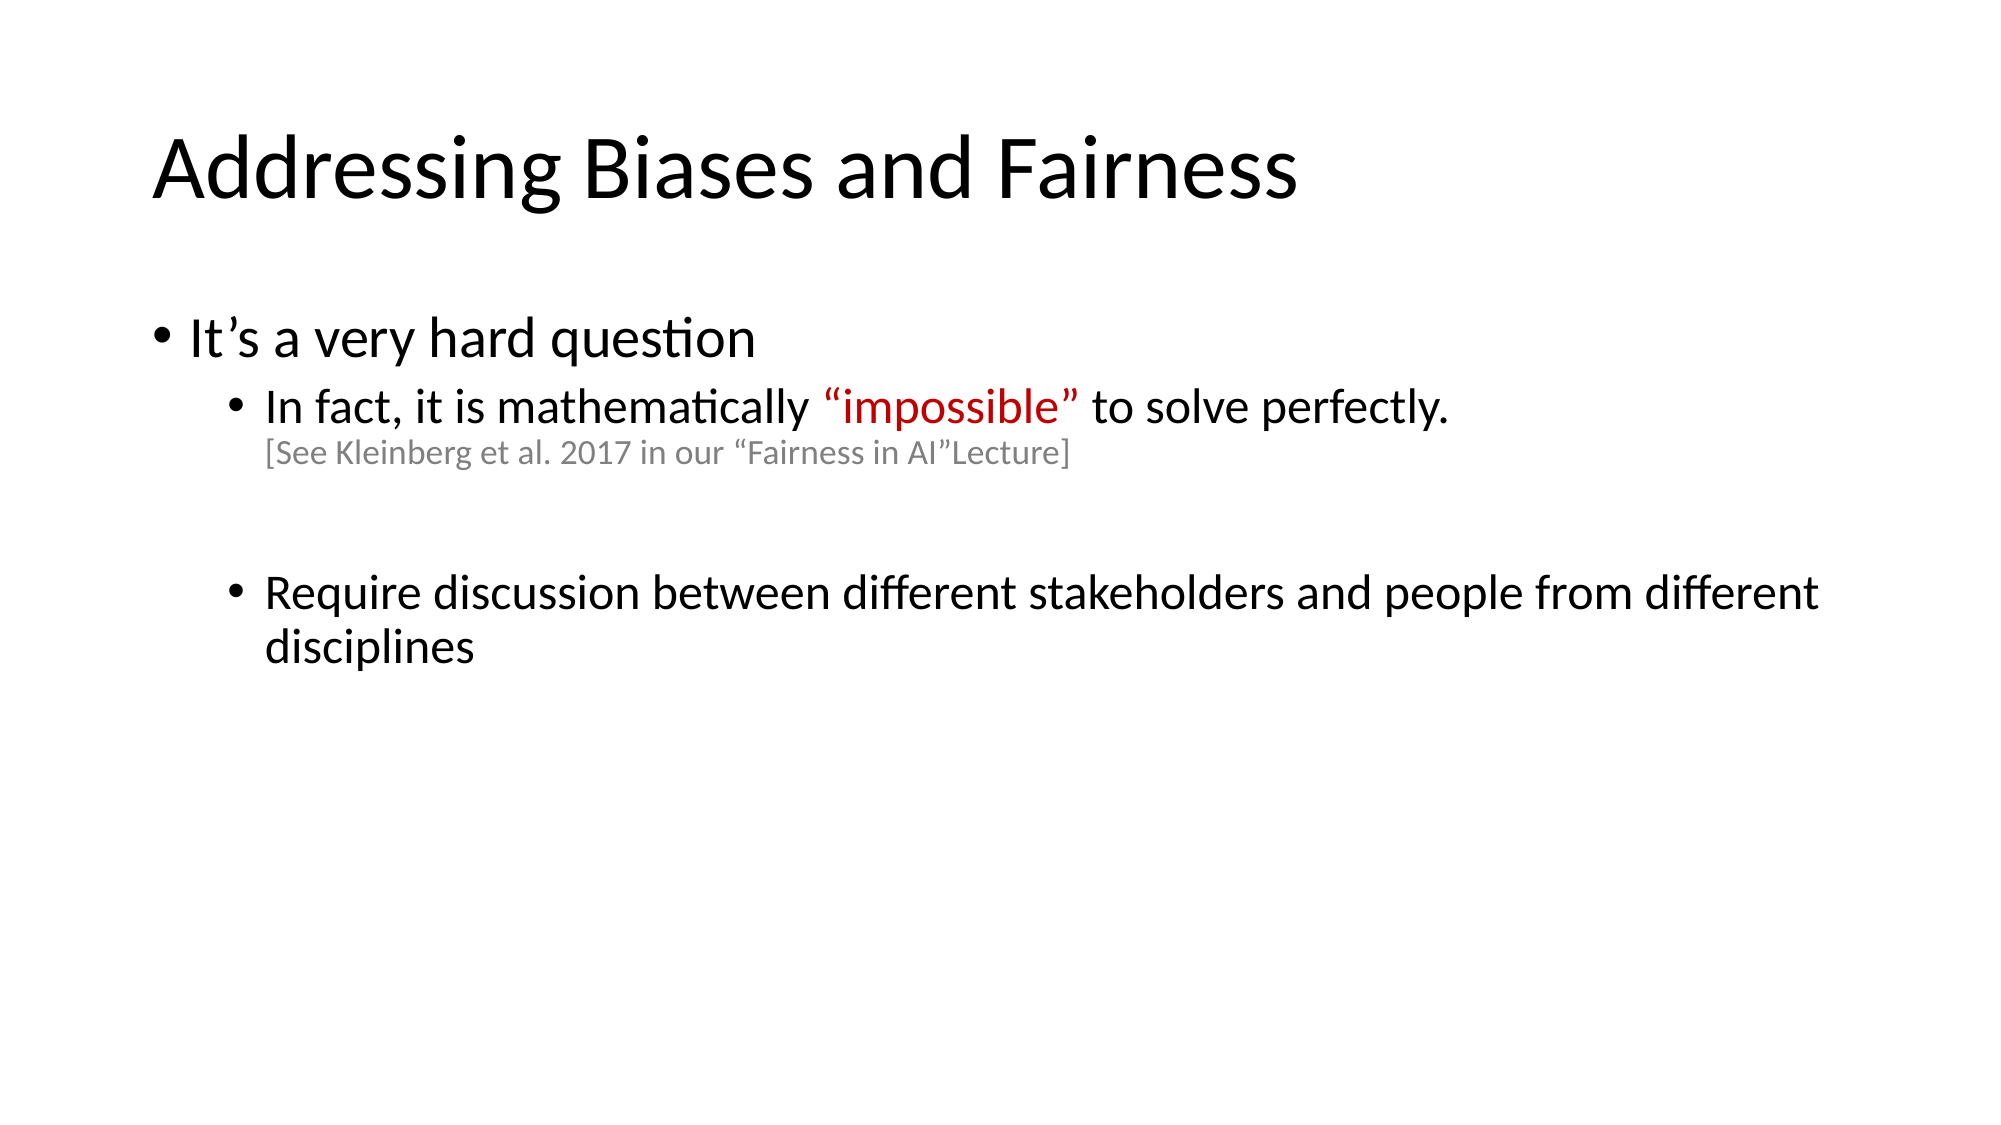

# Addressing Biases and Fairness
It’s a very hard question
In fact, it is mathematically “impossible” to solve perfectly.
[See Kleinberg et al. 2017 in our “Fairness in AI”Lecture]

Require discussion between different stakeholders and people from different disciplines